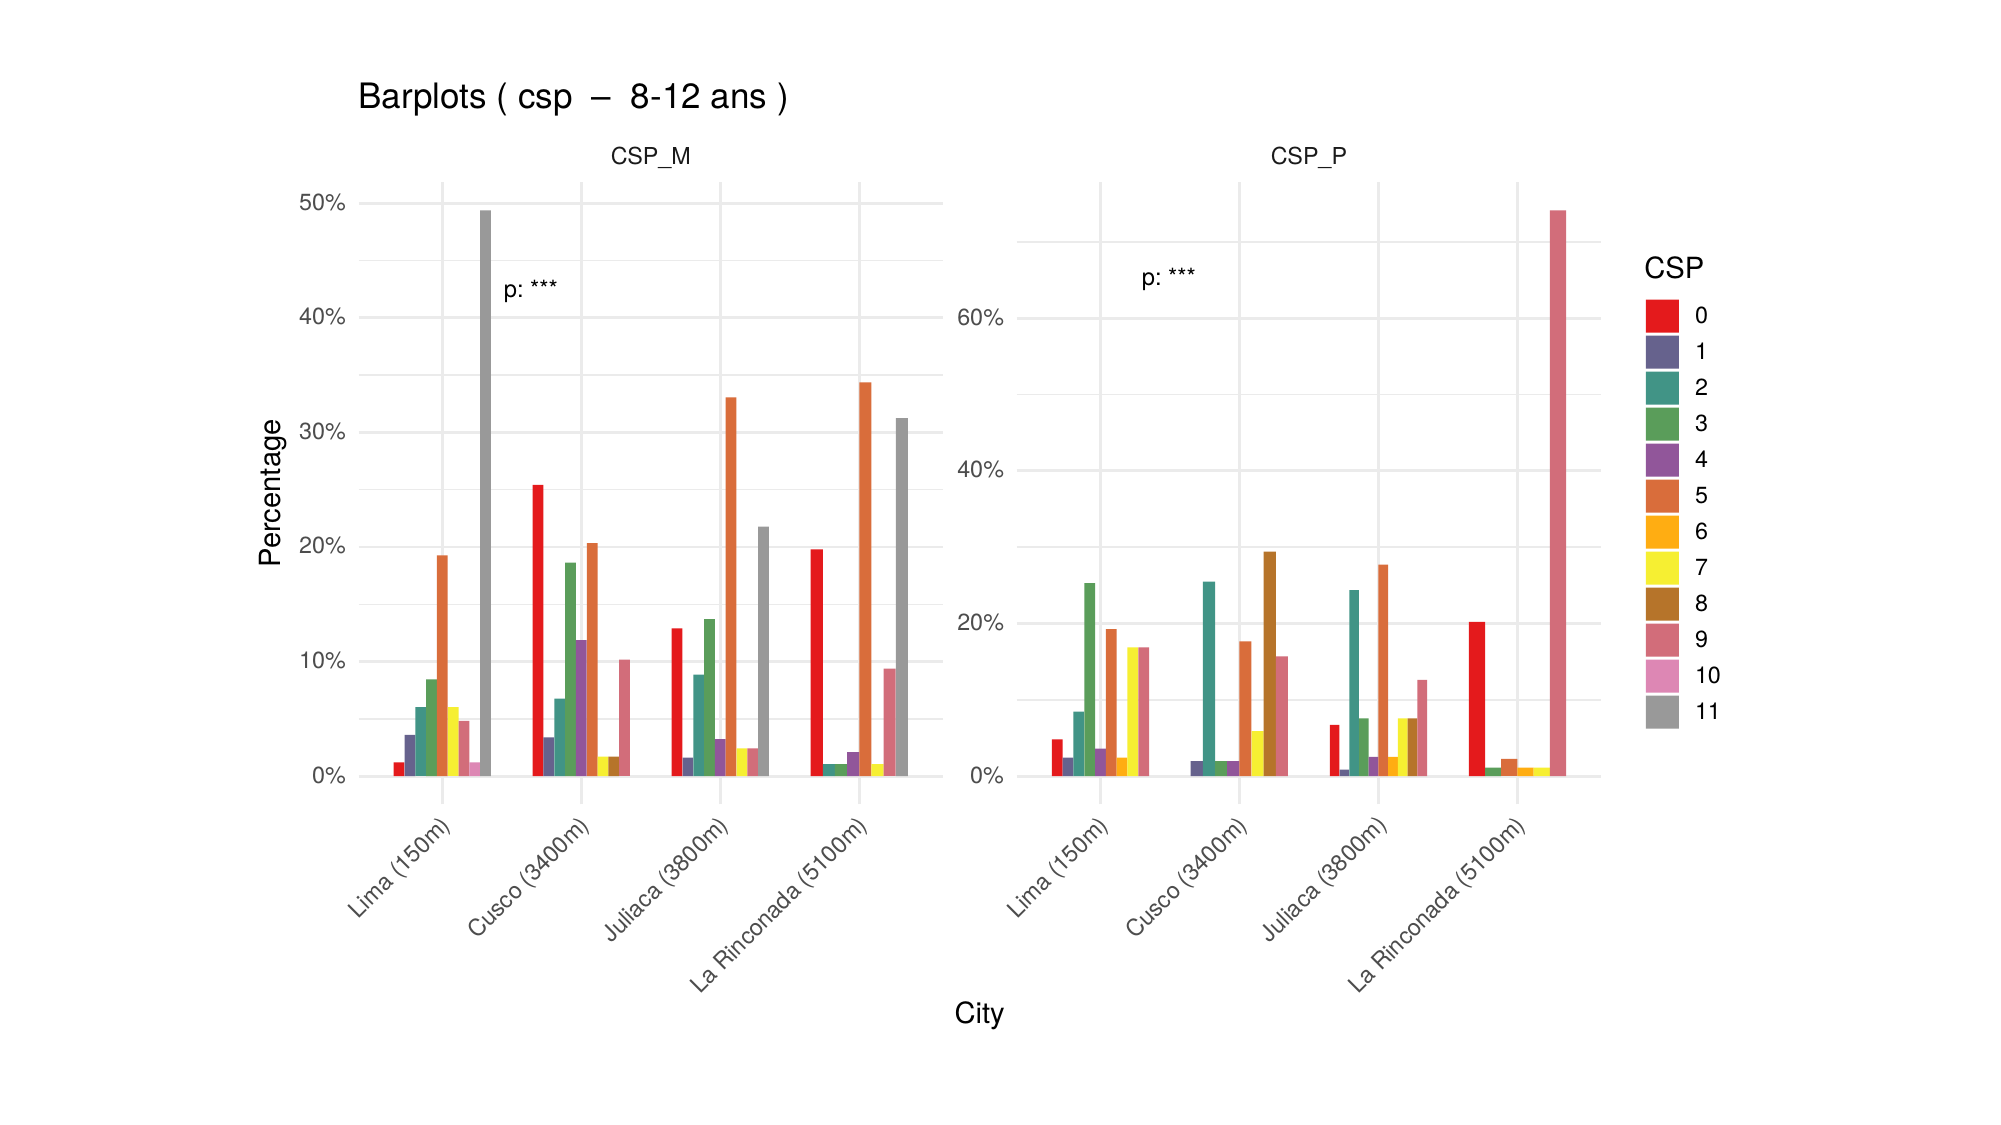

Barplots ( csp  –  8-12 ans )
CSP_M
CSP_P

50%

CSP

p: ***
p: ***

0
40%
60%

1

2

3

30%

4
40%

Percentage

5

6

20%

7

8

20%

9

10%

10

11

0%
0%

Lima (150m)
Lima (150m)
Cusco (3400m)
Cusco (3400m)
Juliaca (3800m)
Juliaca (3800m)
La Rinconada (5100m)
La Rinconada (5100m)
City